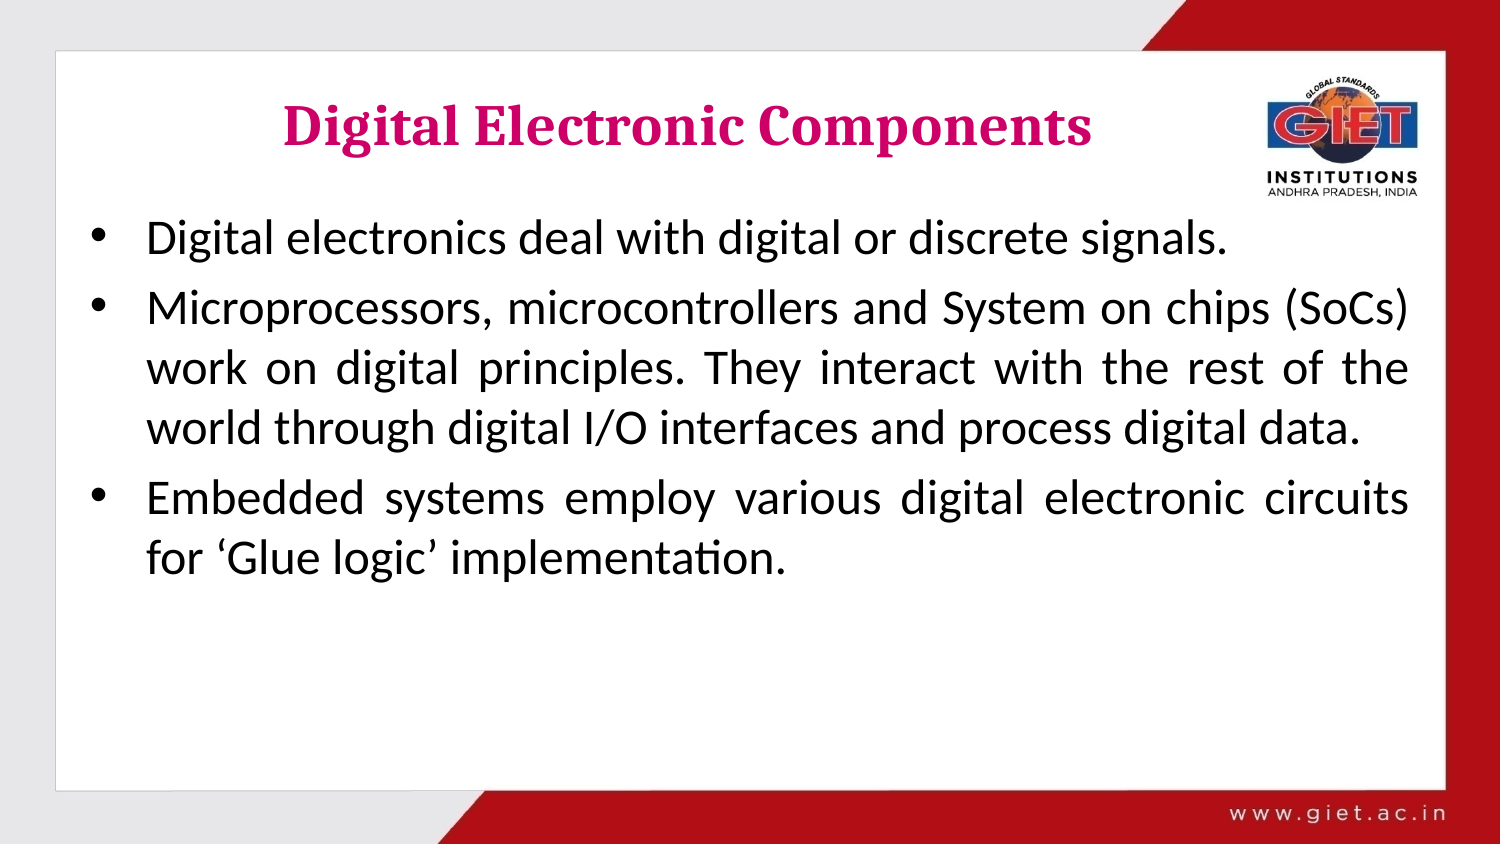

# Digital Electronic Components
Digital electronics deal with digital or discrete signals.
Microprocessors, microcontrollers and System on chips (SoCs) work on digital principles. They interact with the rest of the world through digital I/O interfaces and process digital data.
Embedded systems employ various digital electronic circuits for ‘Glue logic’ implementation.